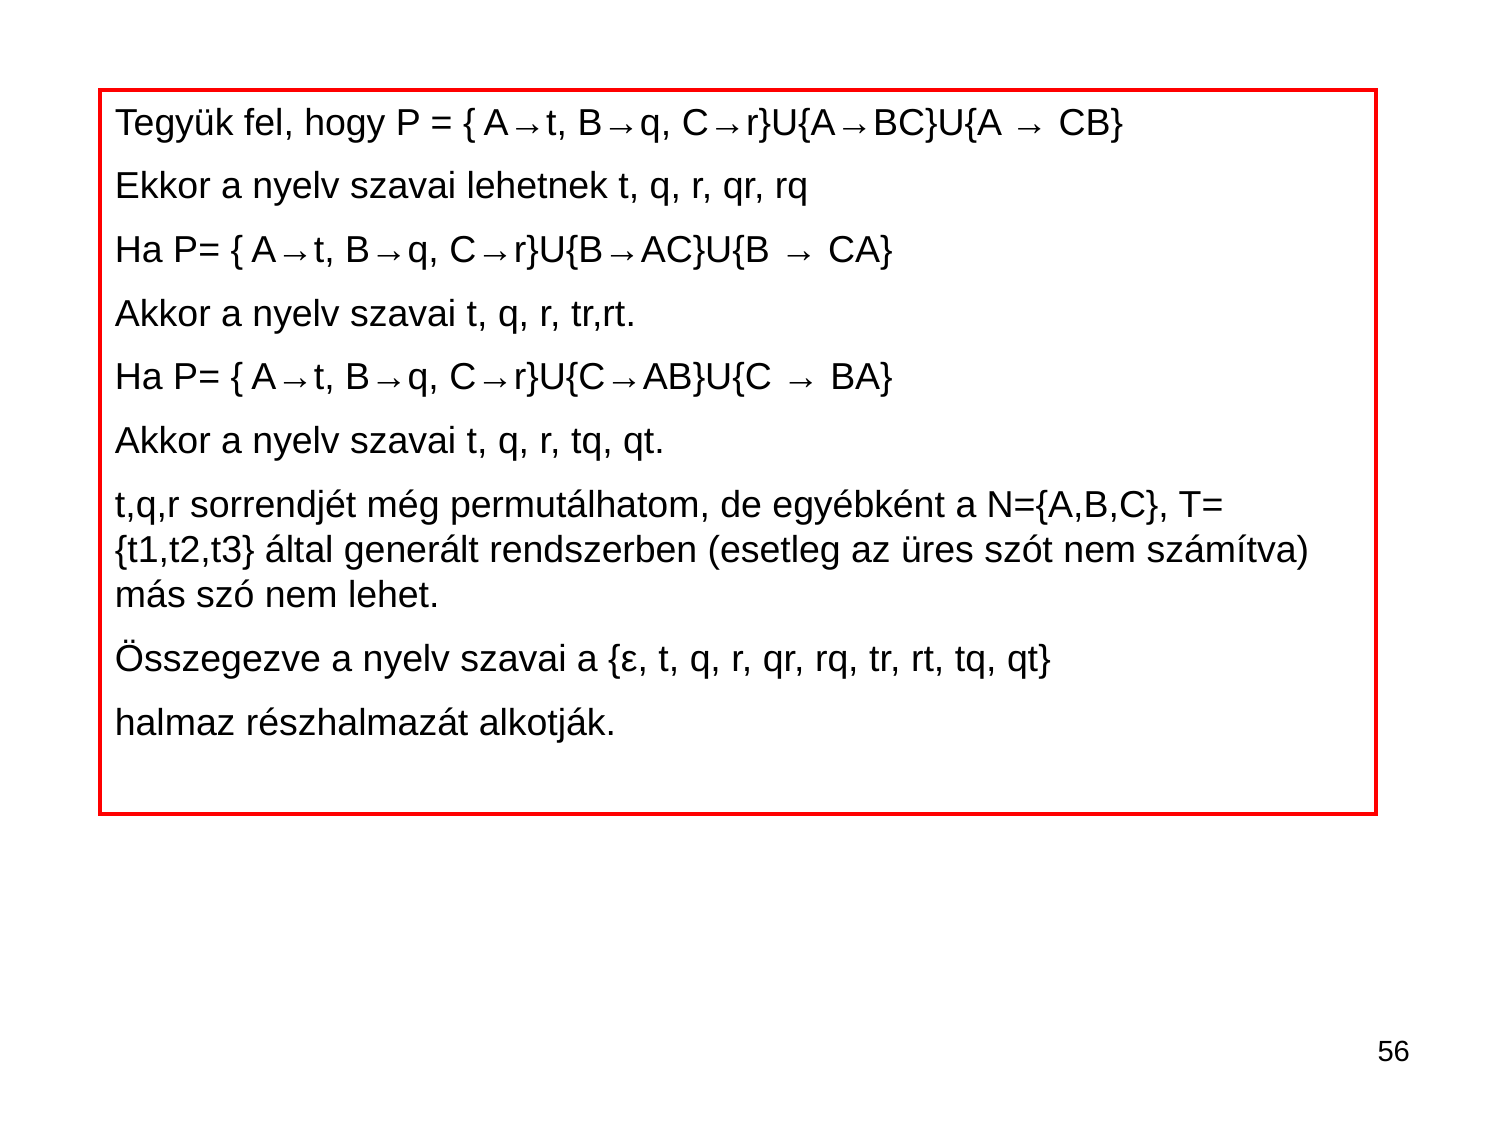

Tegyük fel, hogy P = { A→t, B→q, C→r}U{A→BC}U{A → CB}
Ekkor a nyelv szavai lehetnek t, q, r, qr, rq
Ha P= { A→t, B→q, C→r}U{B→AC}U{B → CA}
Akkor a nyelv szavai t, q, r, tr,rt.
Ha P= { A→t, B→q, C→r}U{C→AB}U{C → BA}
Akkor a nyelv szavai t, q, r, tq, qt.
t,q,r sorrendjét még permutálhatom, de egyébként a N={A,B,C}, T= {t1,t2,t3} által generált rendszerben (esetleg az üres szót nem számítva) más szó nem lehet.
Összegezve a nyelv szavai a {ε, t, q, r, qr, rq, tr, rt, tq, qt}
halmaz részhalmazát alkotják.

56